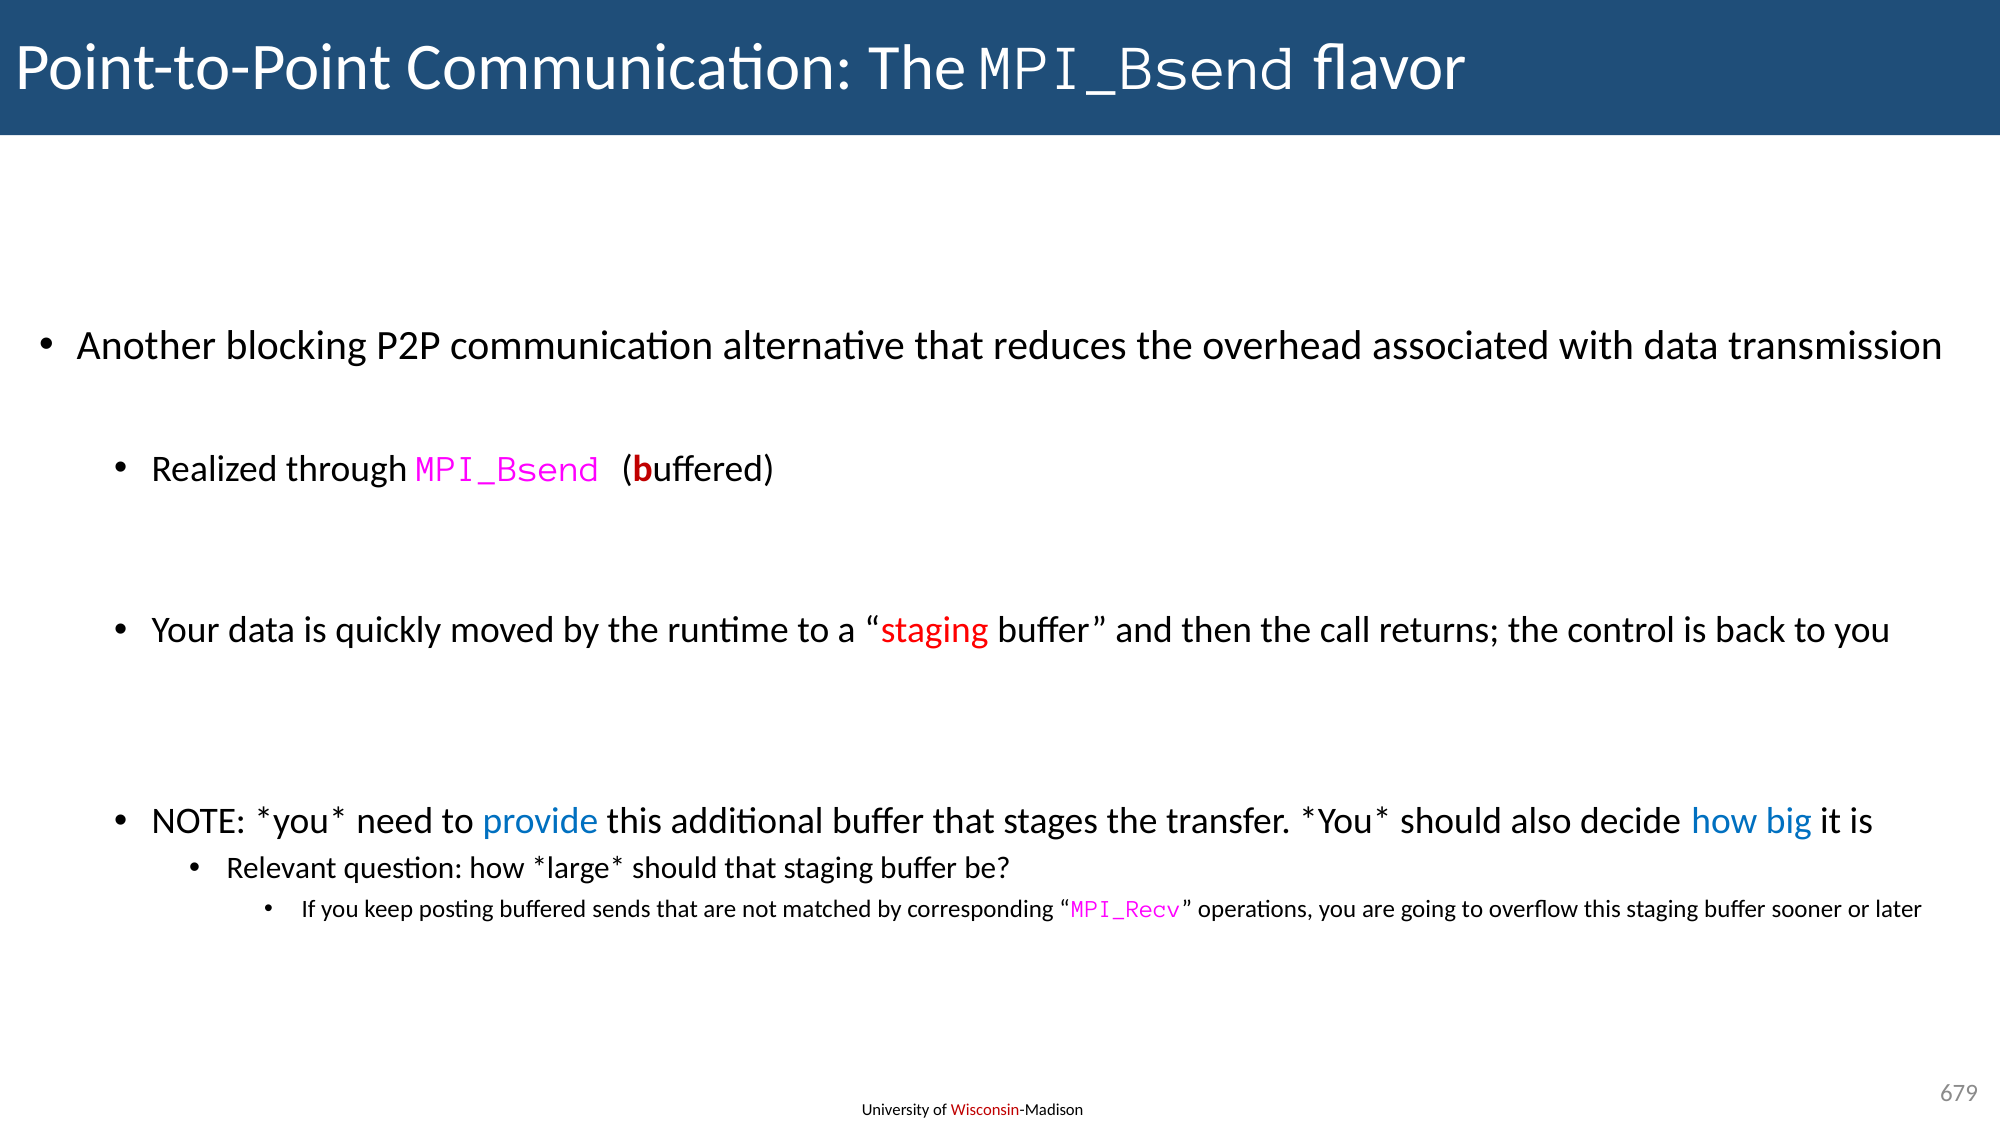

# Point-to-Point Communication: The MPI_Bsend flavor

Another blocking P2P communication alternative that reduces the overhead associated with data transmission

Realized through MPI_Bsend (buffered)

Your data is quickly moved by the runtime to a “staging buffer” and then the call returns; the control is back to you

NOTE: *you* need to provide this additional buffer that stages the transfer. *You* should also decide how big it is
Relevant question: how *large* should that staging buffer be?
If you keep posting buffered sends that are not matched by corresponding “MPI_Recv” operations, you are going to overflow this staging buffer sooner or later

679